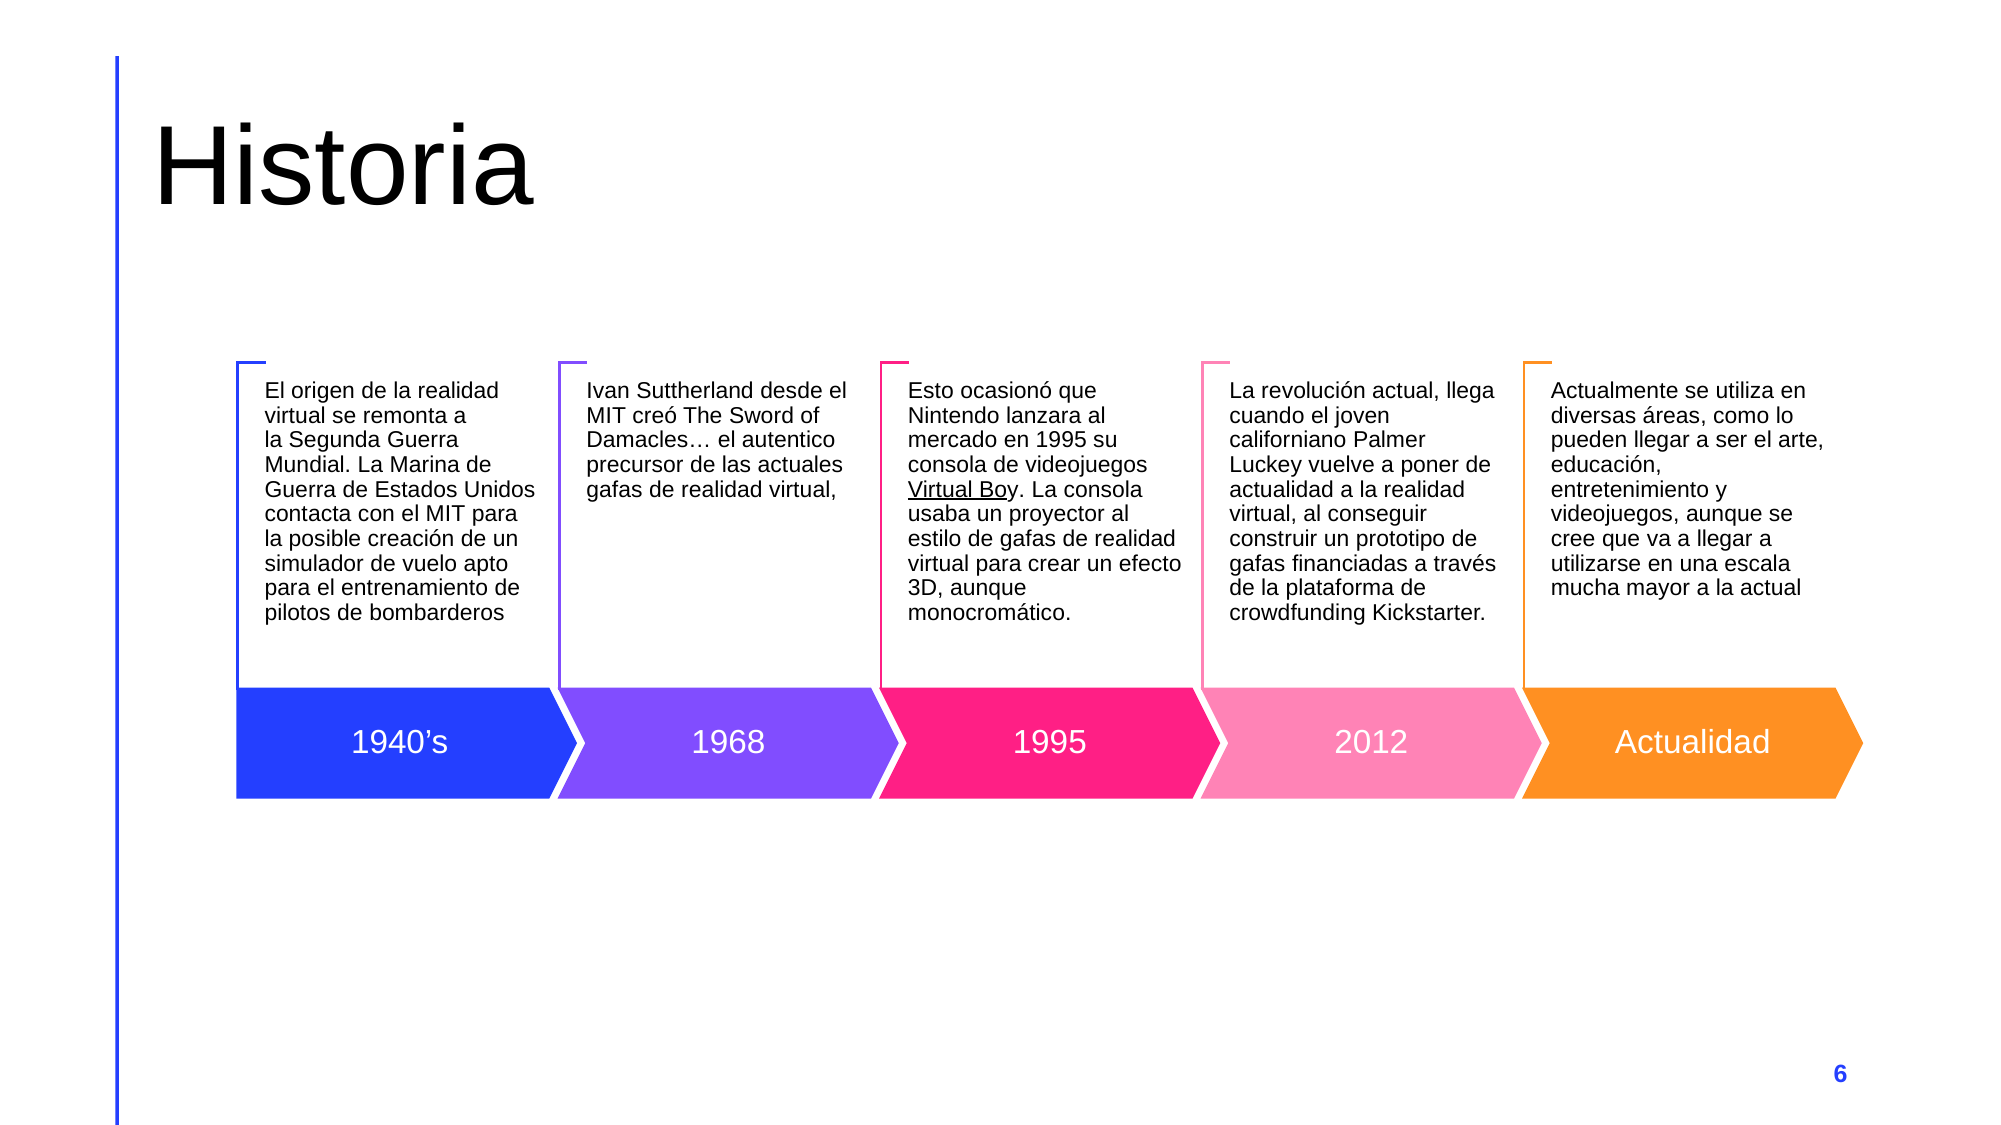

# Historia
1940’s
El origen de la realidad virtual se remonta a la Segunda Guerra Mundial. La Marina de Guerra de Estados Unidos contacta con el MIT para la posible creación de un simulador de vuelo apto para el entrenamiento de pilotos de bombarderos
1968
Ivan Suttherland desde el MIT creó The Sword of Damacles… el autentico precursor de las actuales gafas de realidad virtual,
1995
Esto ocasionó que Nintendo lanzara al mercado en 1995 su consola de videojuegos Virtual Boy. La consola usaba un proyector al estilo de gafas de realidad virtual para crear un efecto 3D, aunque monocromático.
2012
La revolución actual, llega cuando el joven californiano Palmer Luckey vuelve a poner de actualidad a la realidad virtual, al conseguir construir un prototipo de gafas financiadas a través de la plataforma de crowdfunding Kickstarter.
Actualidad
Actualmente se utiliza en diversas áreas, como lo pueden llegar a ser el arte, educación, entretenimiento y videojuegos, aunque se cree que va a llegar a utilizarse en una escala mucha mayor a la actual
6